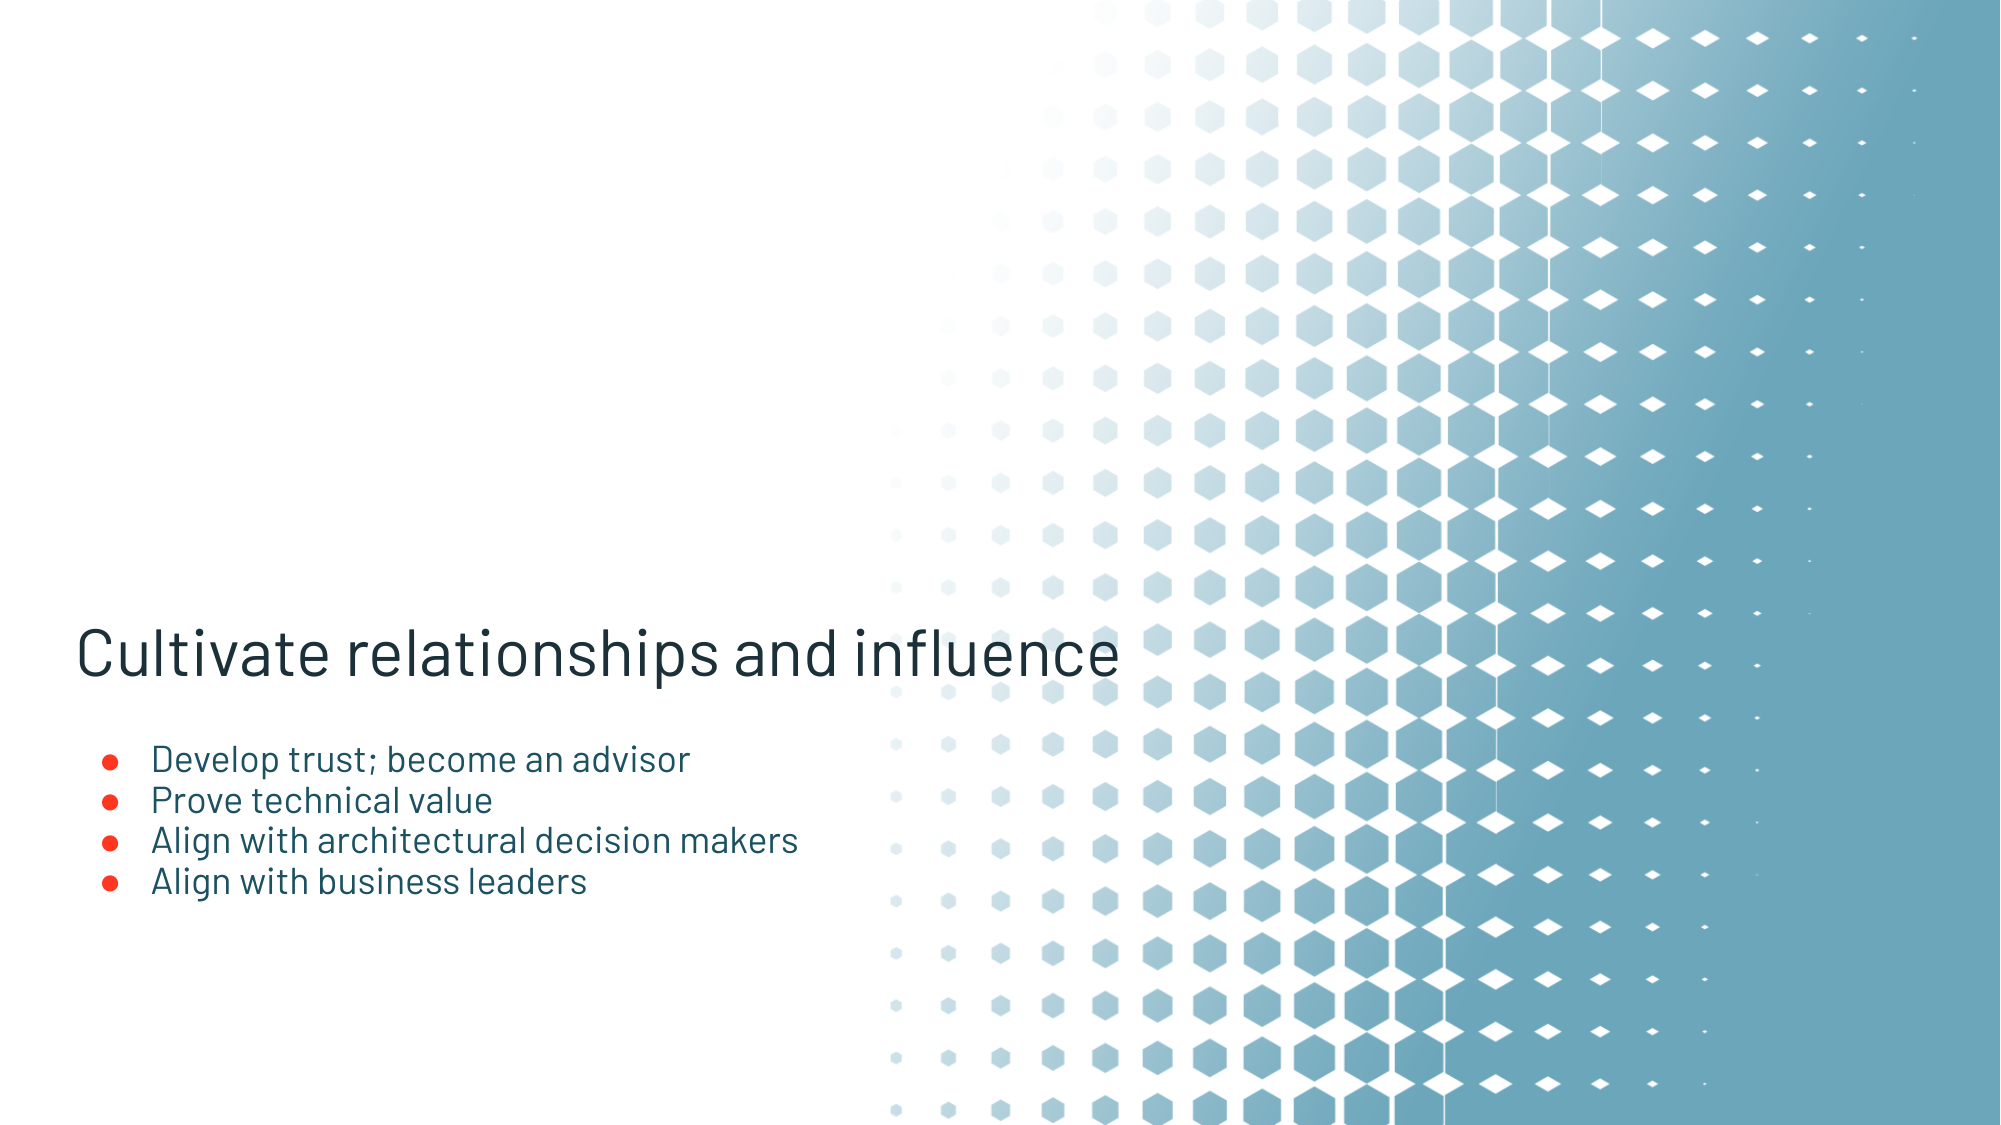

Cultivate relationships and influence
Develop trust; become an advisor
Prove technical value
Align with architectural decision makers
Align with business leaders